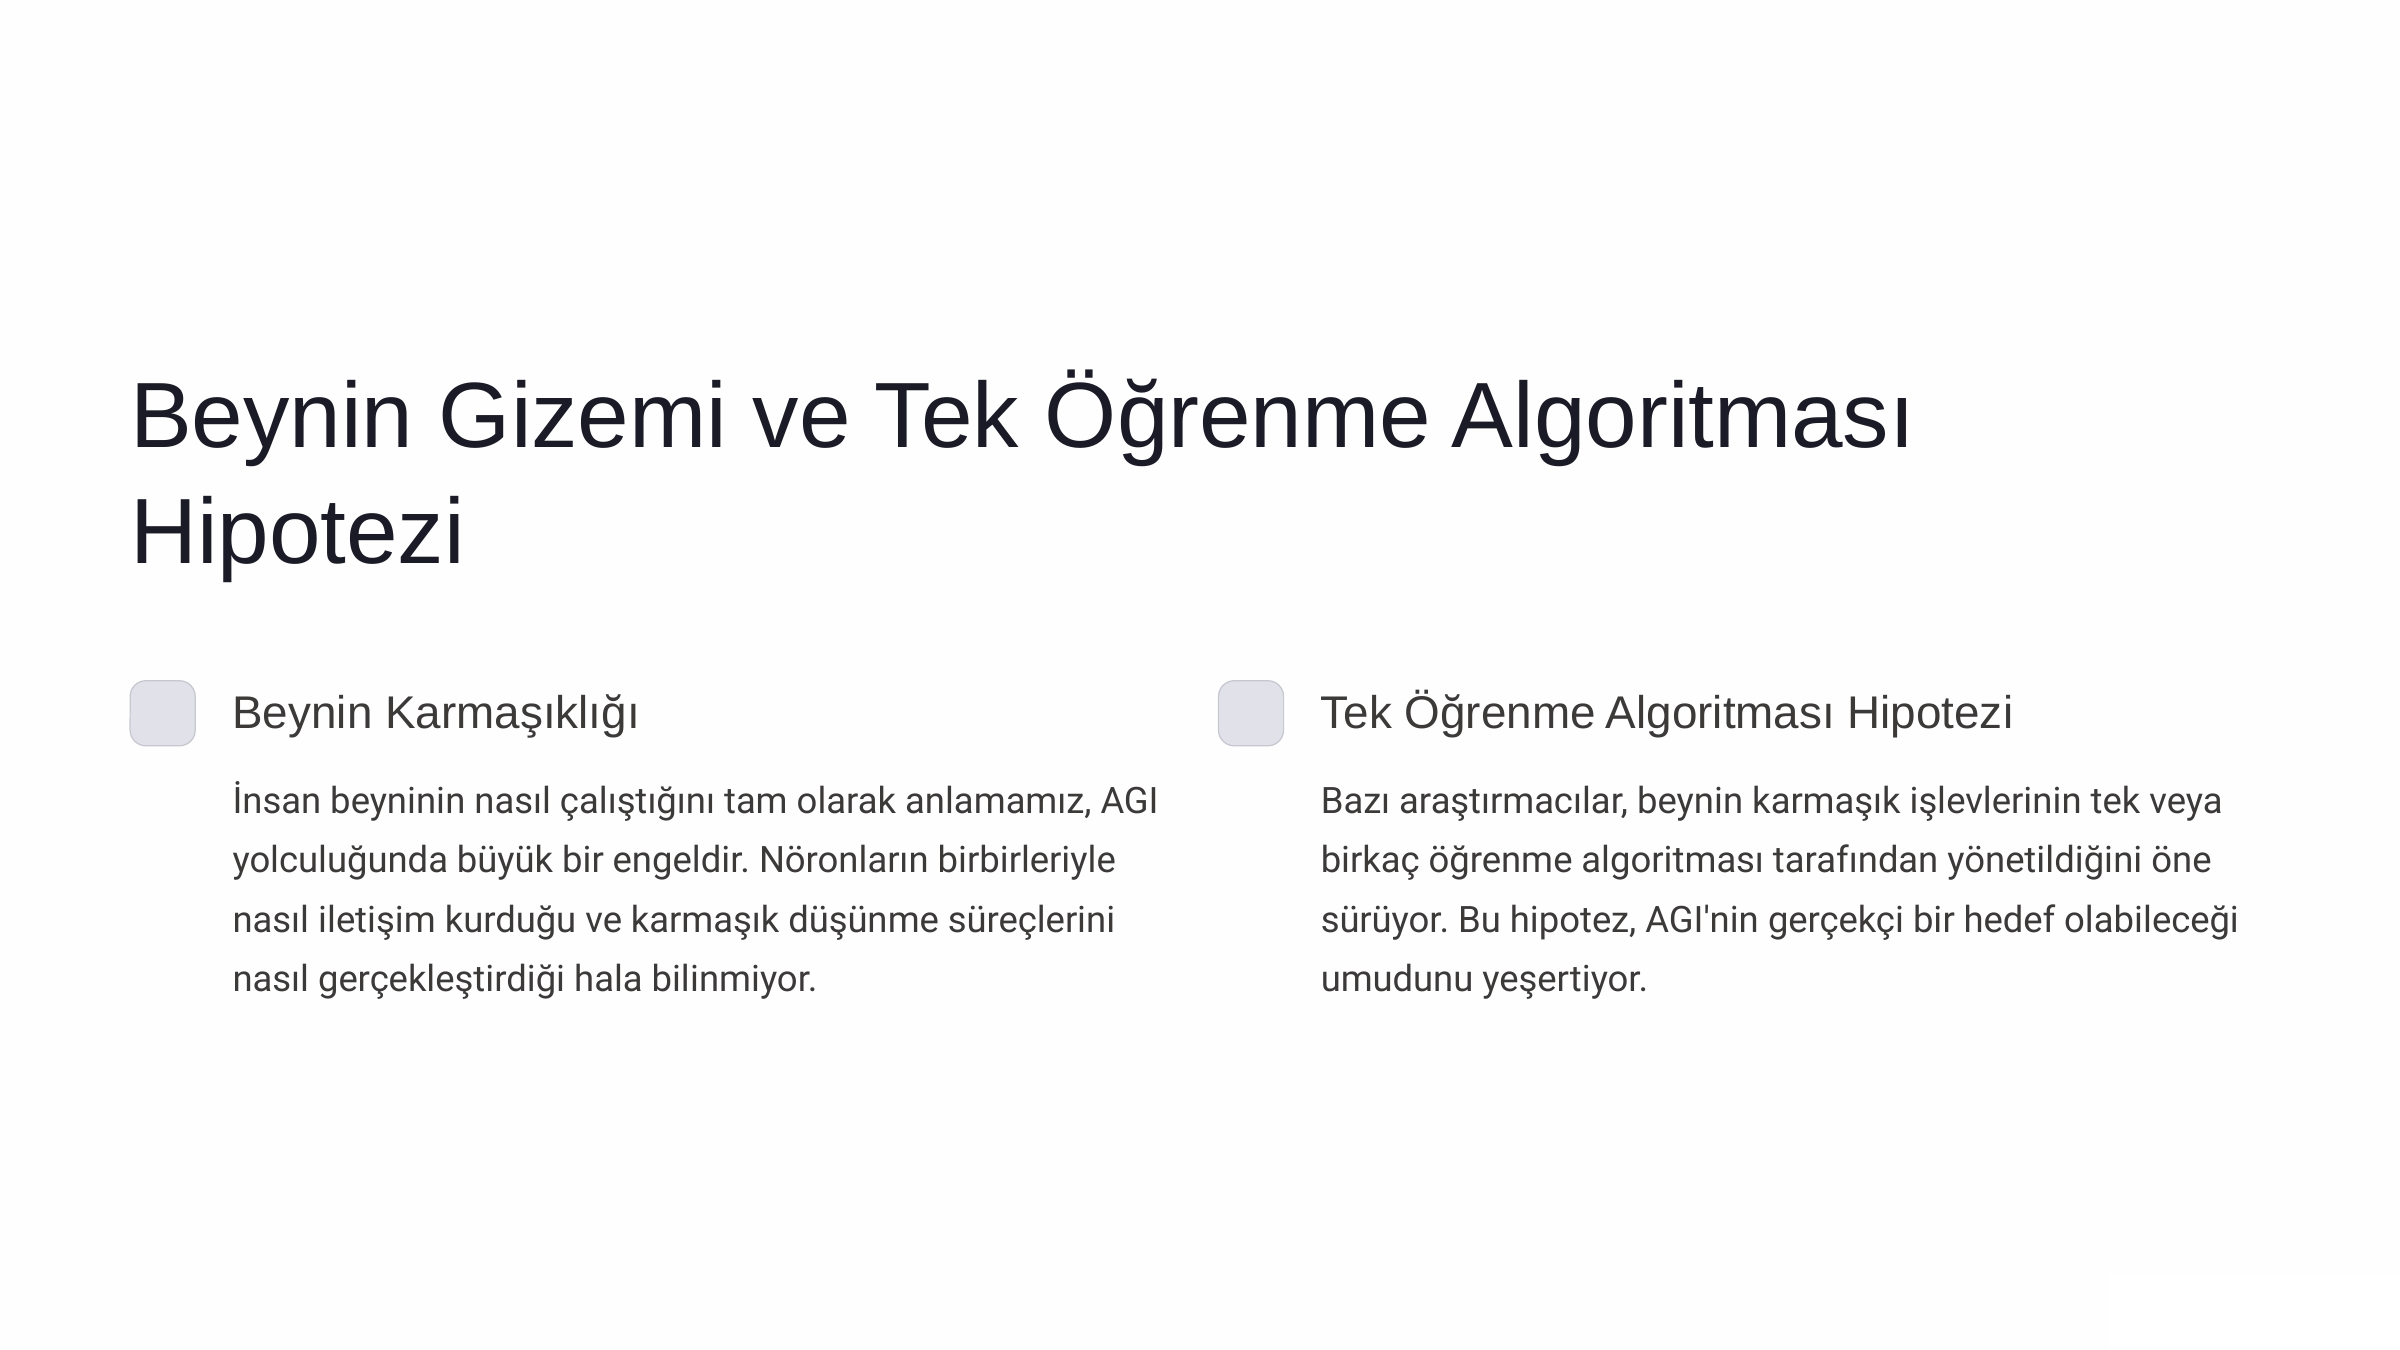

Beynin Gizemi ve Tek Öğrenme Algoritması Hipotezi

Beynin Karmaşıklığı

Tek Öğrenme Algoritması Hipotezi
İnsan beyninin nasıl çalıştığını tam olarak anlamamız, AGI yolculuğunda büyük bir engeldir. Nöronların birbirleriyle nasıl iletişim kurduğu ve karmaşık düşünme süreçlerini nasıl gerçekleştirdiği hala bilinmiyor.
Bazı araştırmacılar, beynin karmaşık işlevlerinin tek veya birkaç öğrenme algoritması tarafından yönetildiğini öne sürüyor. Bu hipotez, AGI'nin gerçekçi bir hedef olabileceği umudunu yeşertiyor.